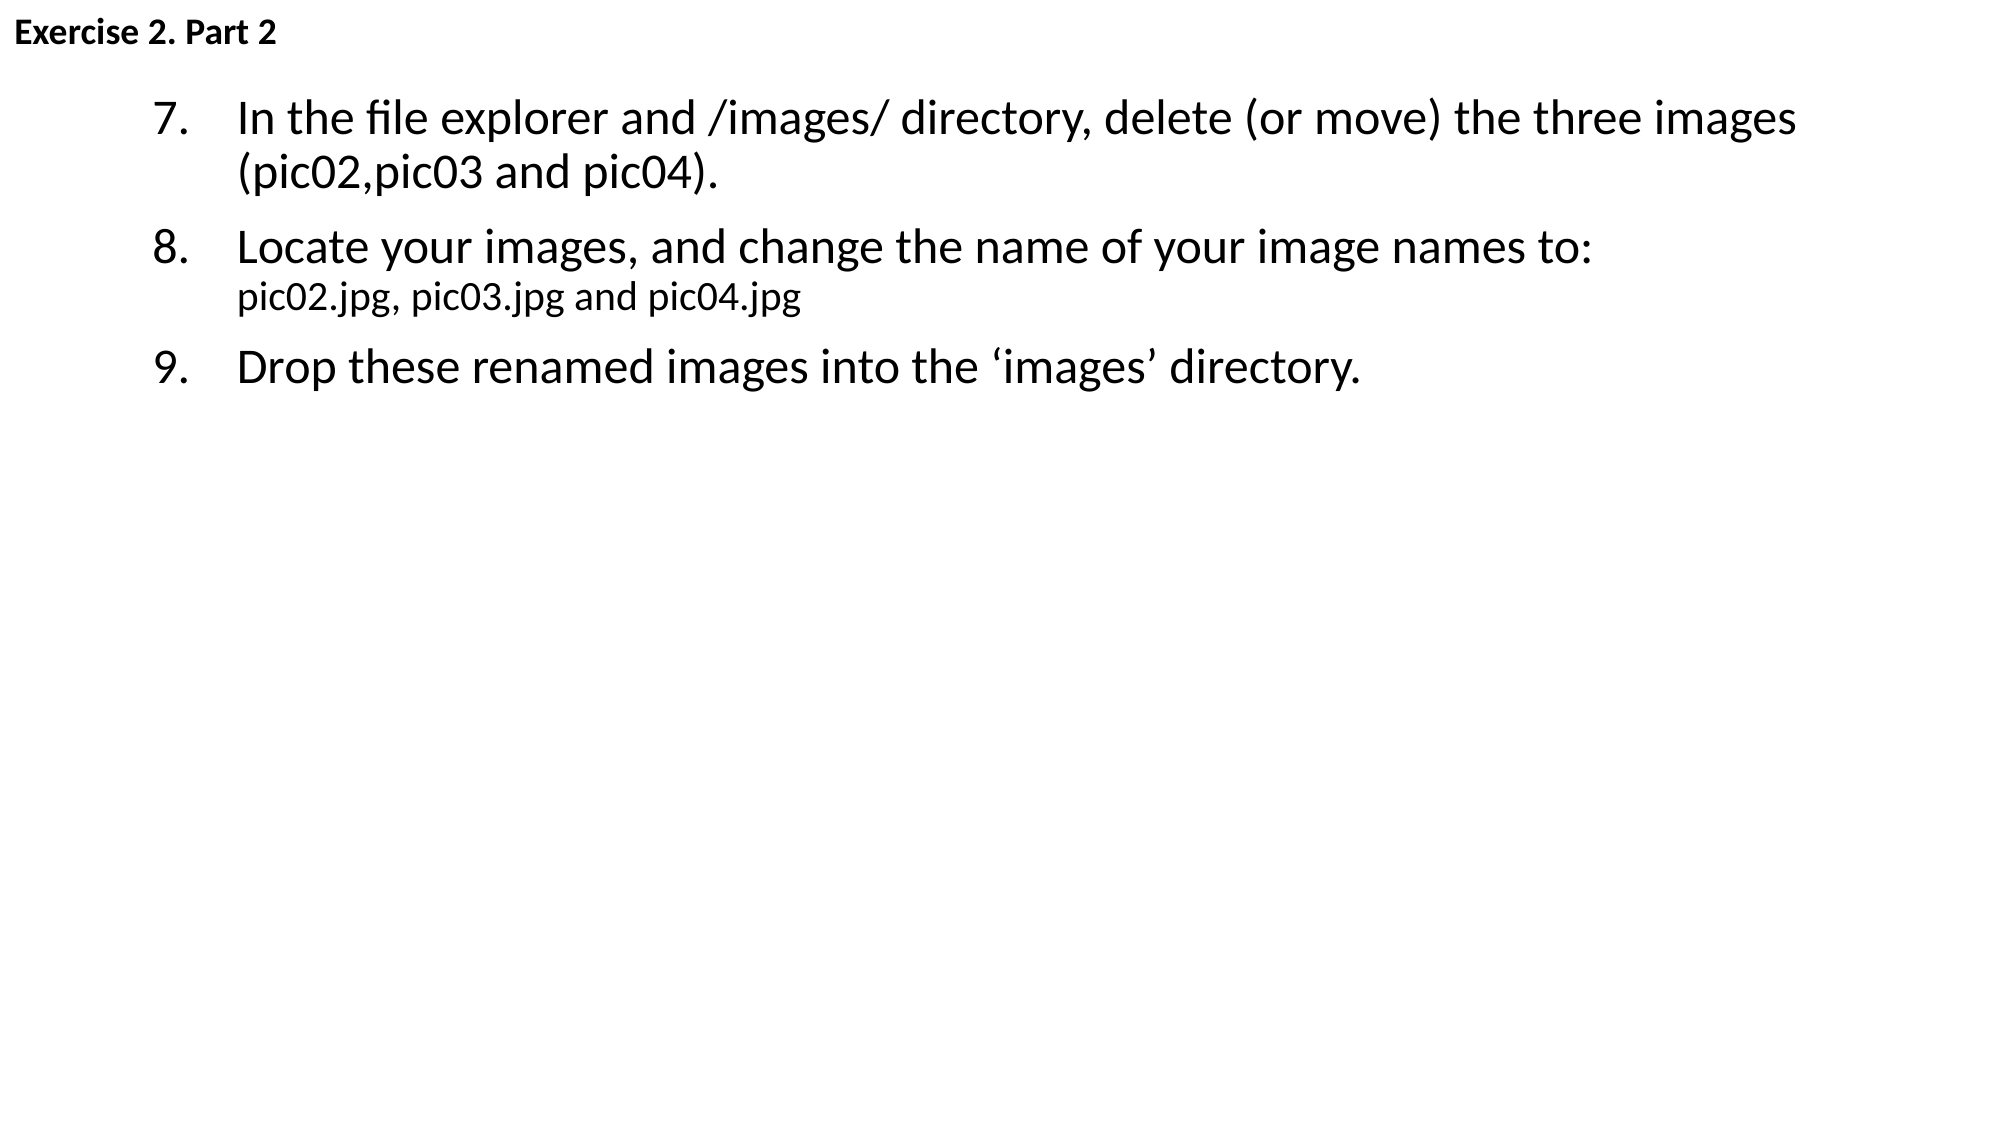

Exercise 2. Part 2
In the file explorer and /images/ directory, delete (or move) the three images (pic02,pic03 and pic04).
Locate your images, and change the name of your image names to:
pic02.jpg, pic03.jpg and pic04.jpg
Drop these renamed images into the ‘images’ directory.